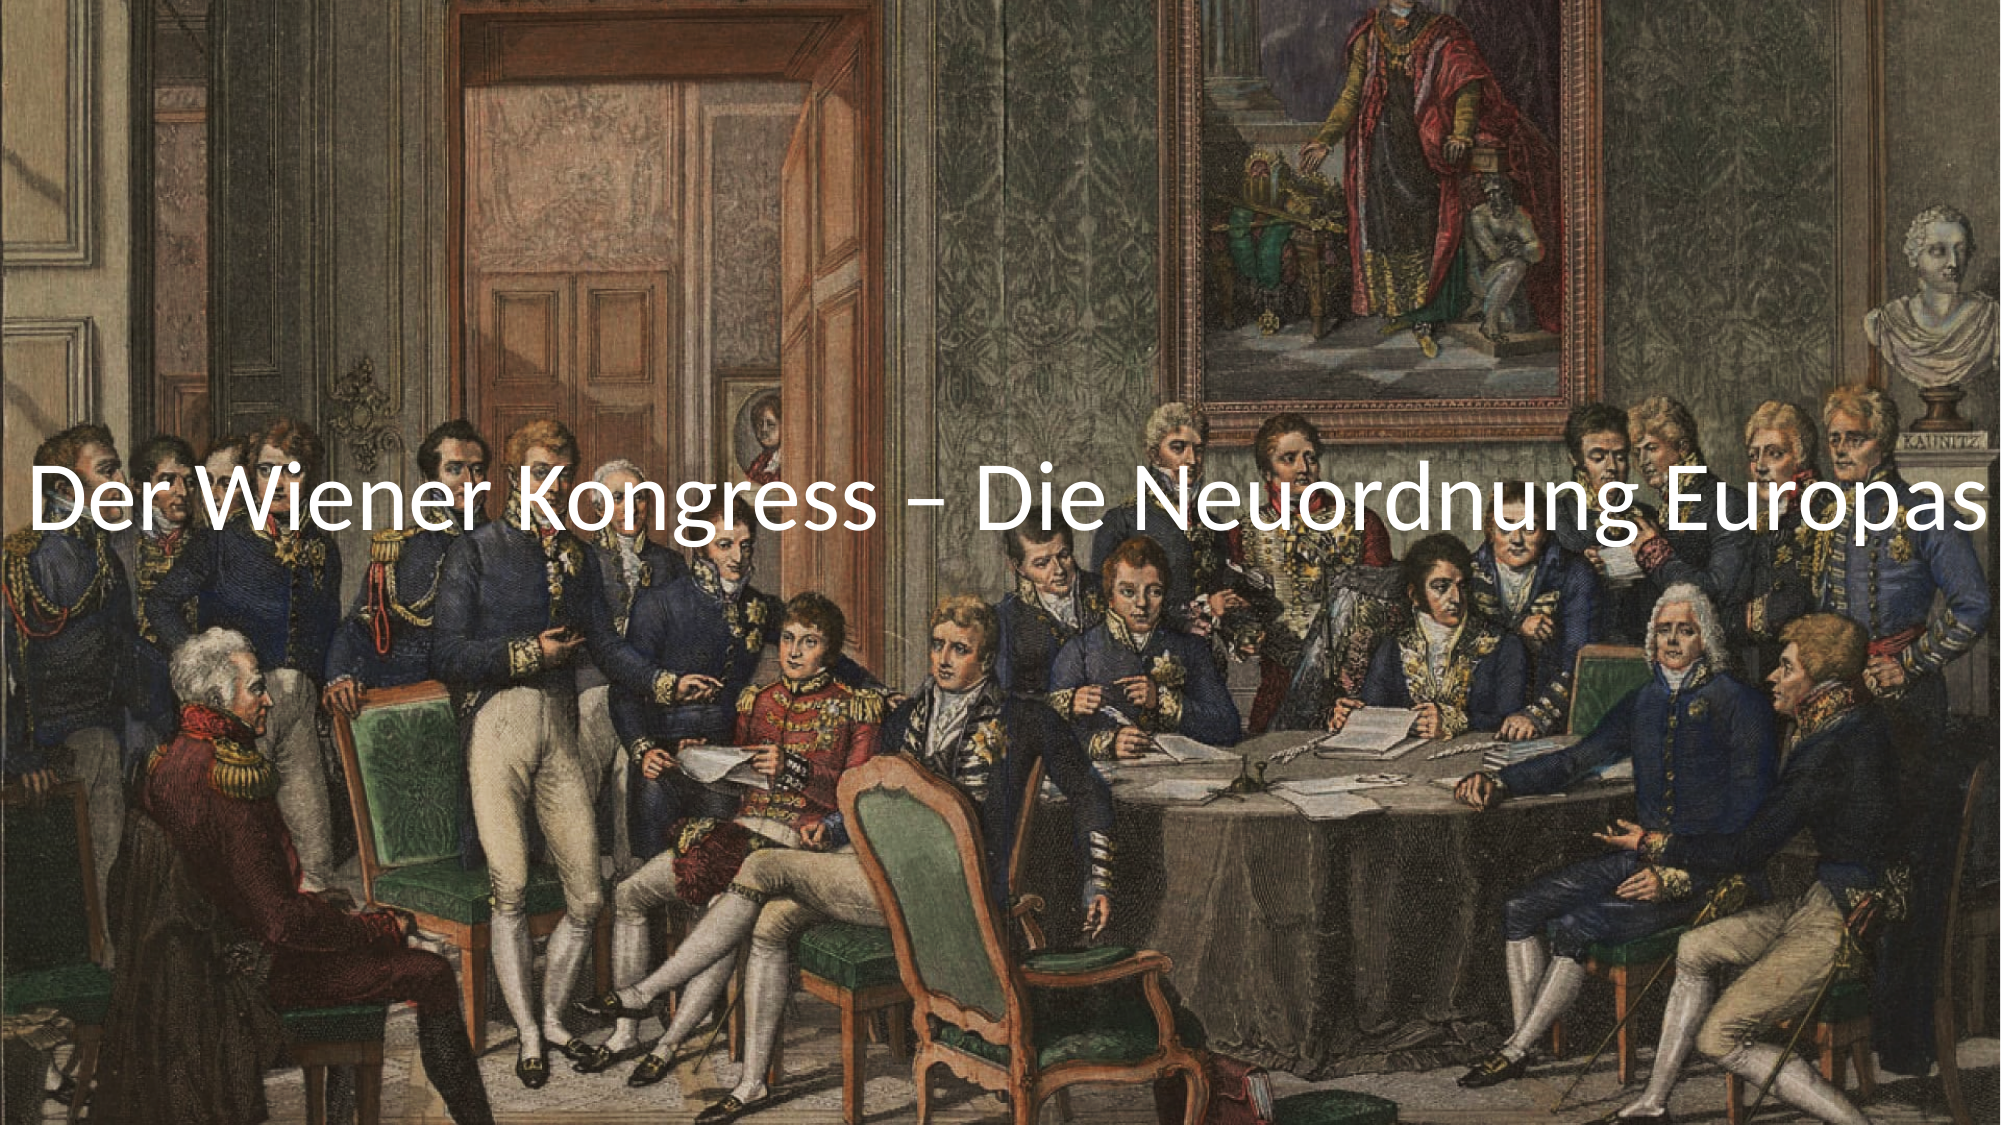

Der Wiener Kongress – Die Neuordnung Europas